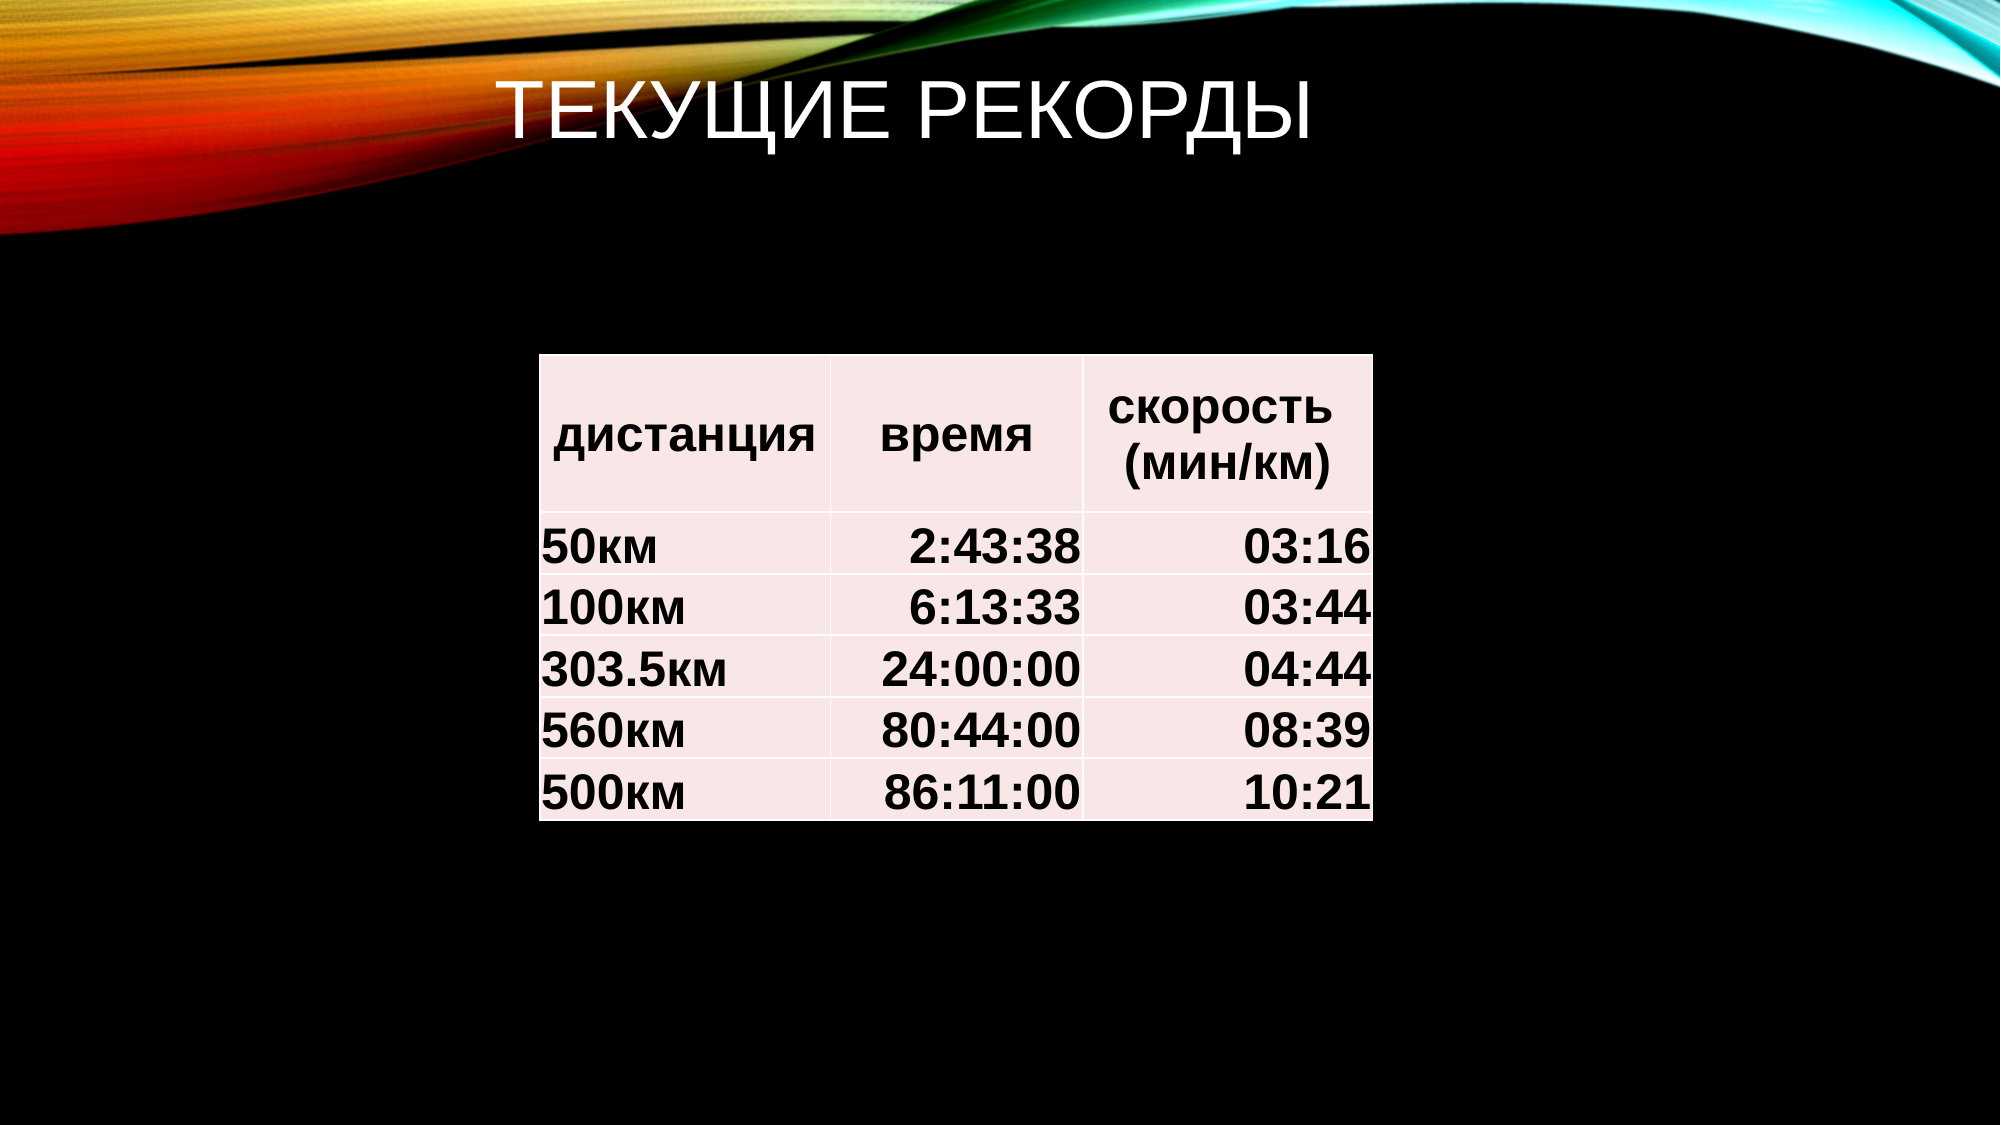

# Текущие рекорды
| дистанция | время | скорость (мин/км) |
| --- | --- | --- |
| 50км | 2:43:38 | 03:16 |
| 100км | 6:13:33 | 03:44 |
| 303.5км | 24:00:00 | 04:44 |
| 560км | 80:44:00 | 08:39 |
| 500км | 86:11:00 | 10:21 |